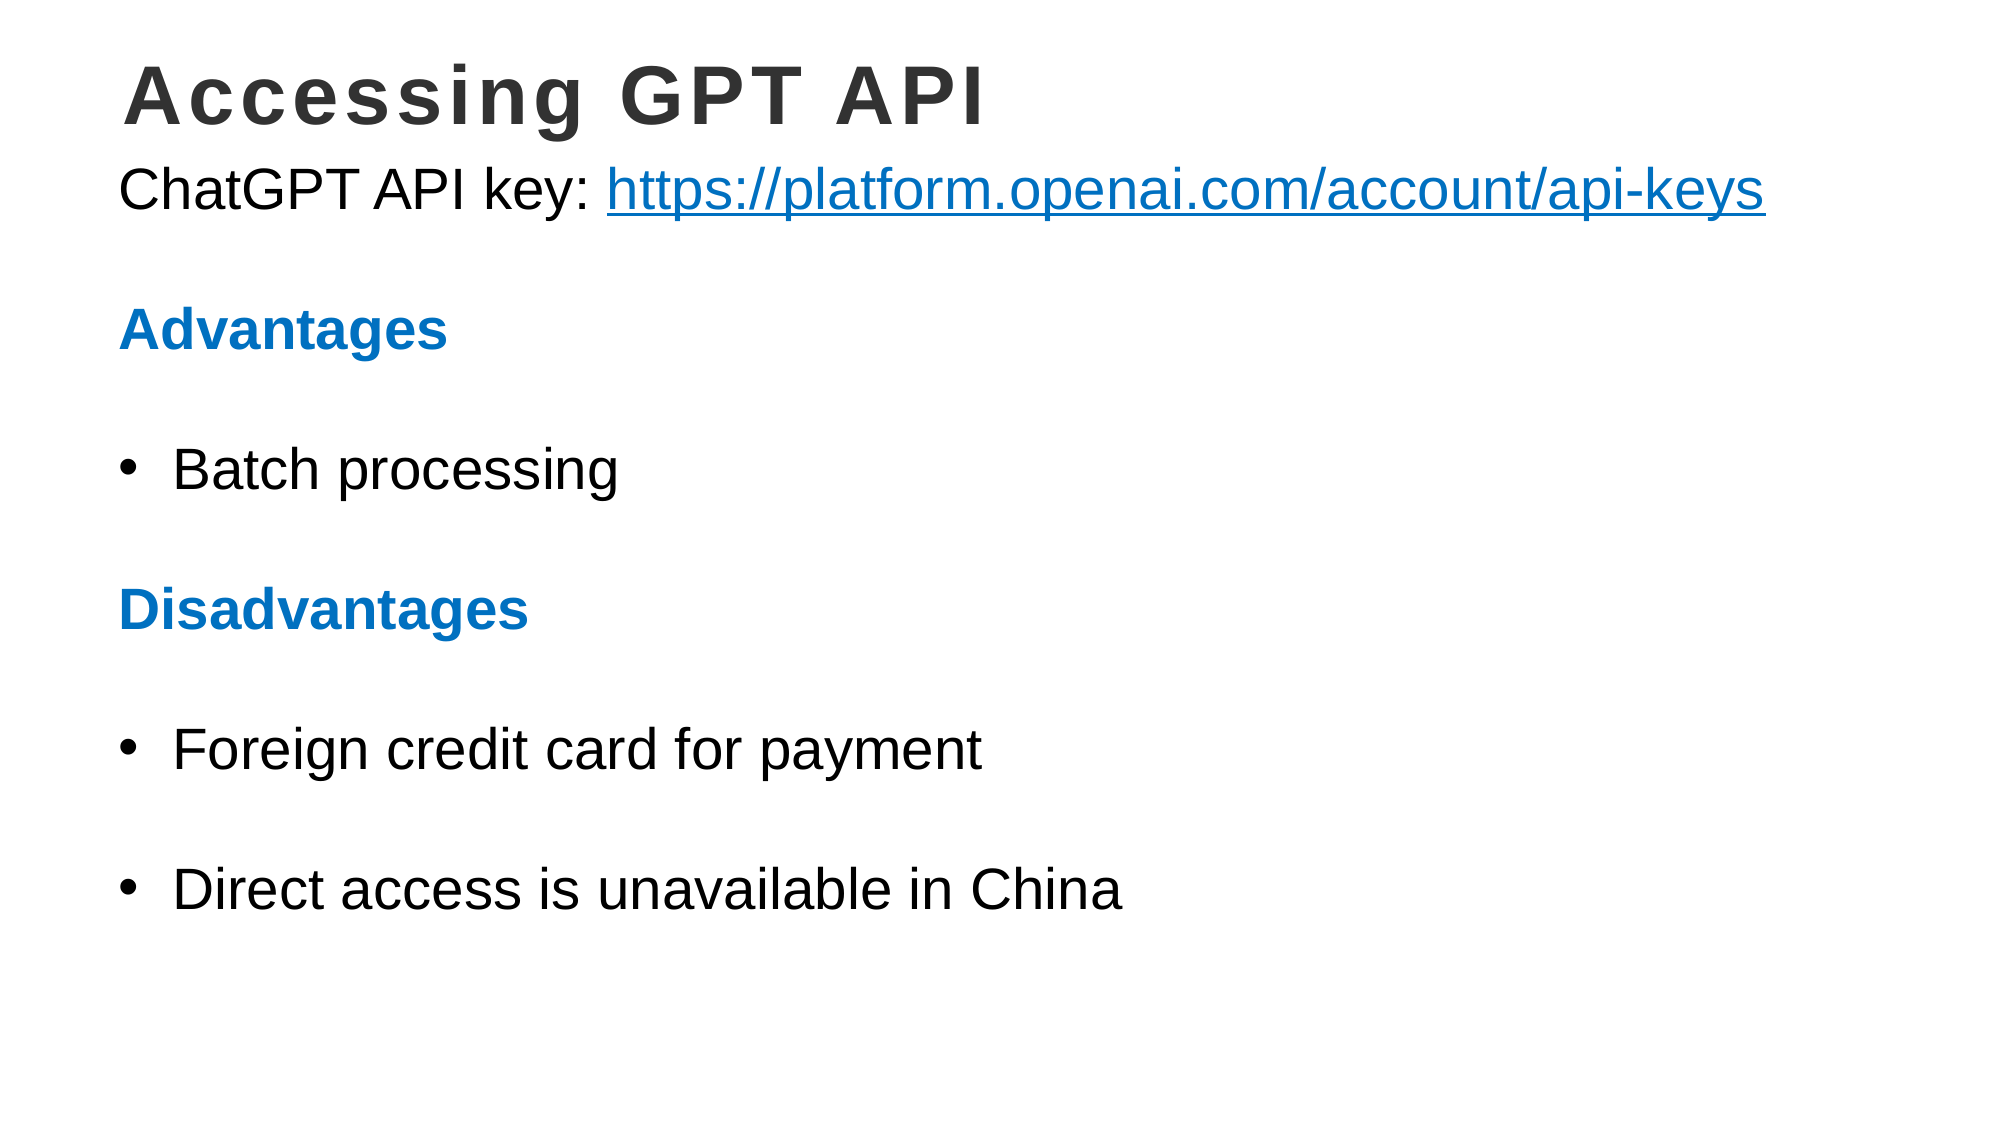

Accessing GPT API

ChatGPT API key: https://platform.openai.com/account/api-keys

Advantages

Batch processing

Disadvantages

Foreign credit card for payment

Direct access is unavailable in China
25
25